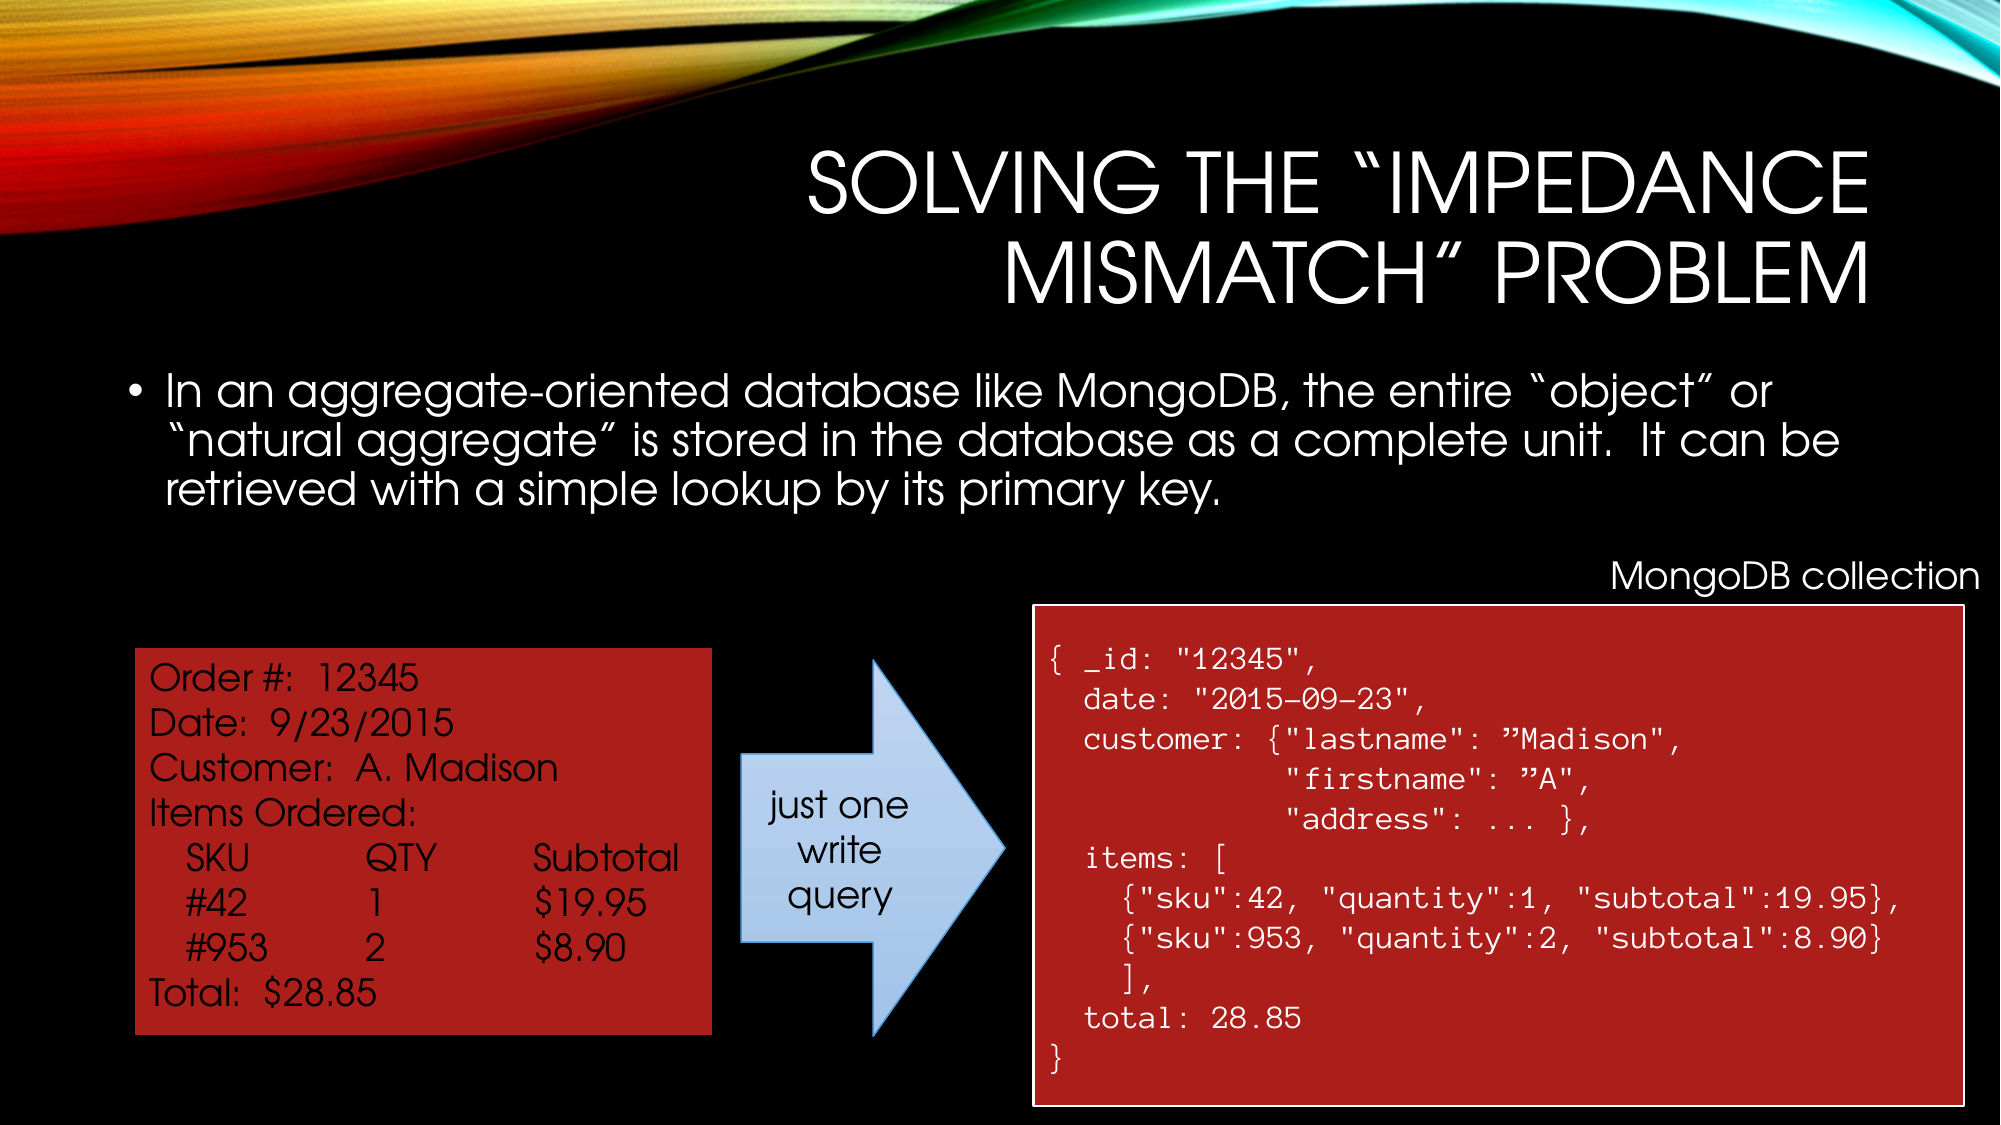

# solving the “impedance mismatch” problem
In an aggregate-oriented database like MongoDB, the entire “object” or “natural aggregate” is stored in the database as a complete unit.  It can be retrieved with a simple lookup by its primary key.
MongoDB collection
{ _id: "12345",
  date: "2015-09-23",
  customer: {"lastname": ”Madison",
             "firstname": ”A",
             "address": ... },
  items: [
    {"sku":42, "quantity":1, "subtotal":19.95},
    {"sku":953, "quantity":2, "subtotal":8.90}
    ],
  total: 28.85
}
Order #:  12345
Date:  9/23/2015
Customer:  A. Madison
Items Ordered:
	SKU	QTY	Subtotal
	#42	1	$19.95
	#953	2	$8.90
Total:  $28.85
just one write query